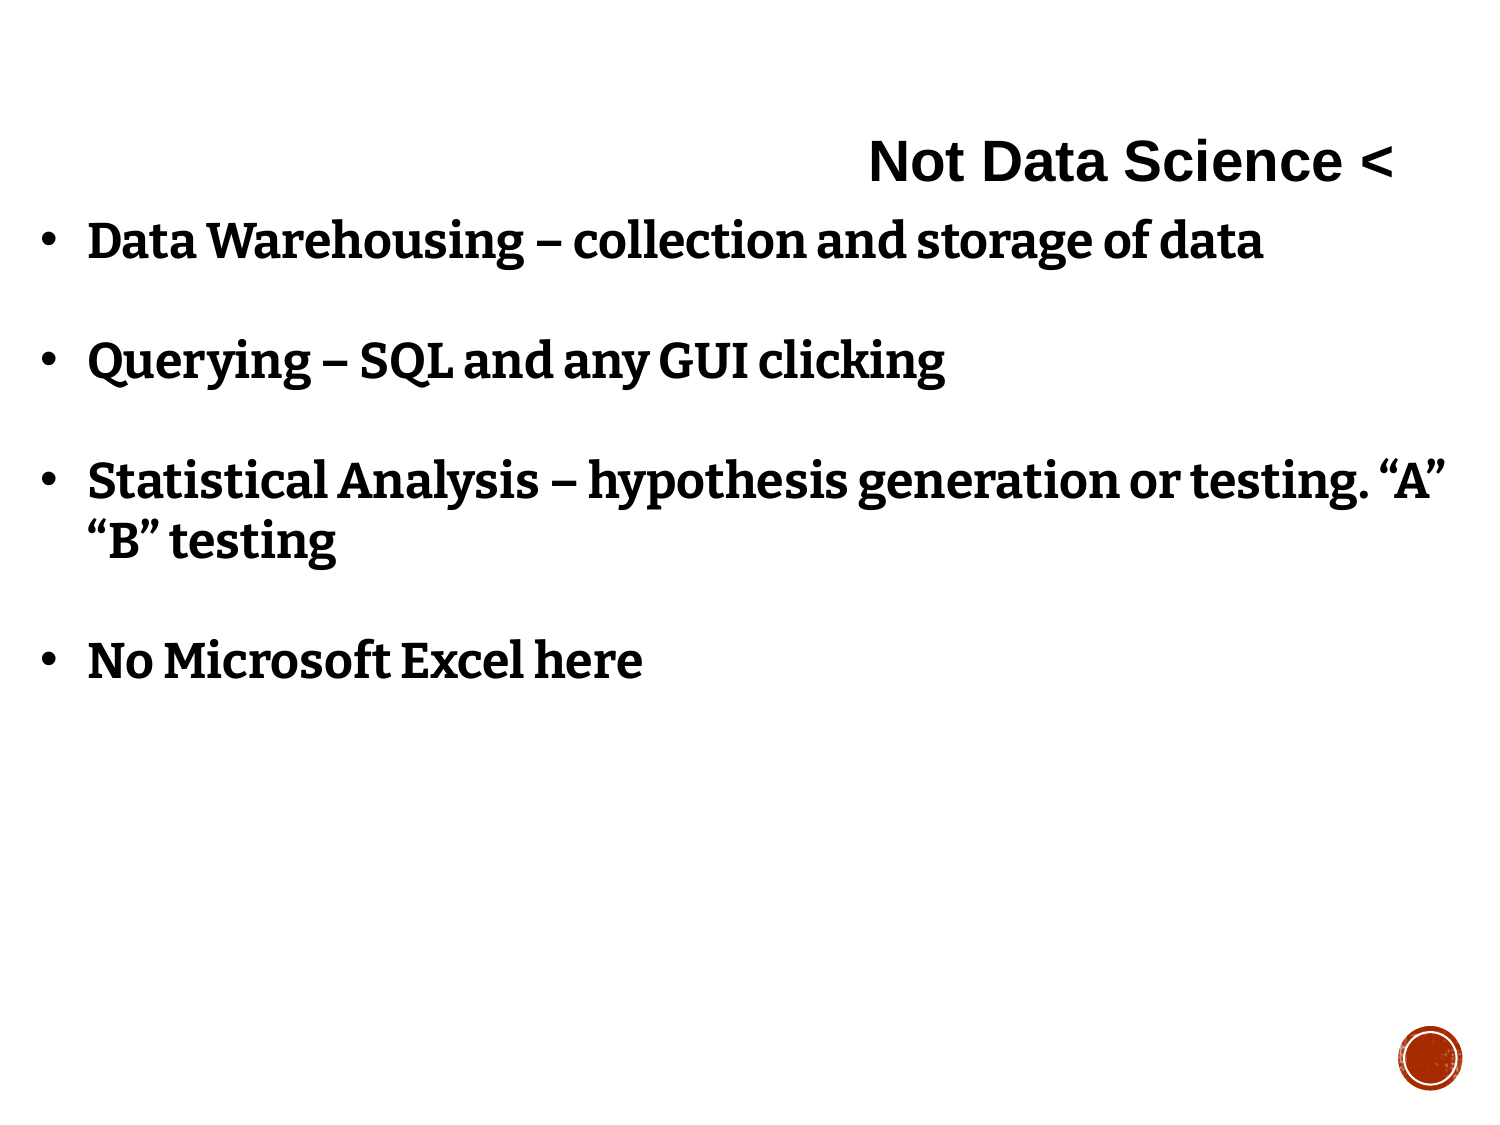

Not Data Science <
Data Warehousing – collection and storage of data

Querying – SQL and any GUI clicking

Statistical Analysis – hypothesis generation or testing. “A” “B” testing

No Microsoft Excel here